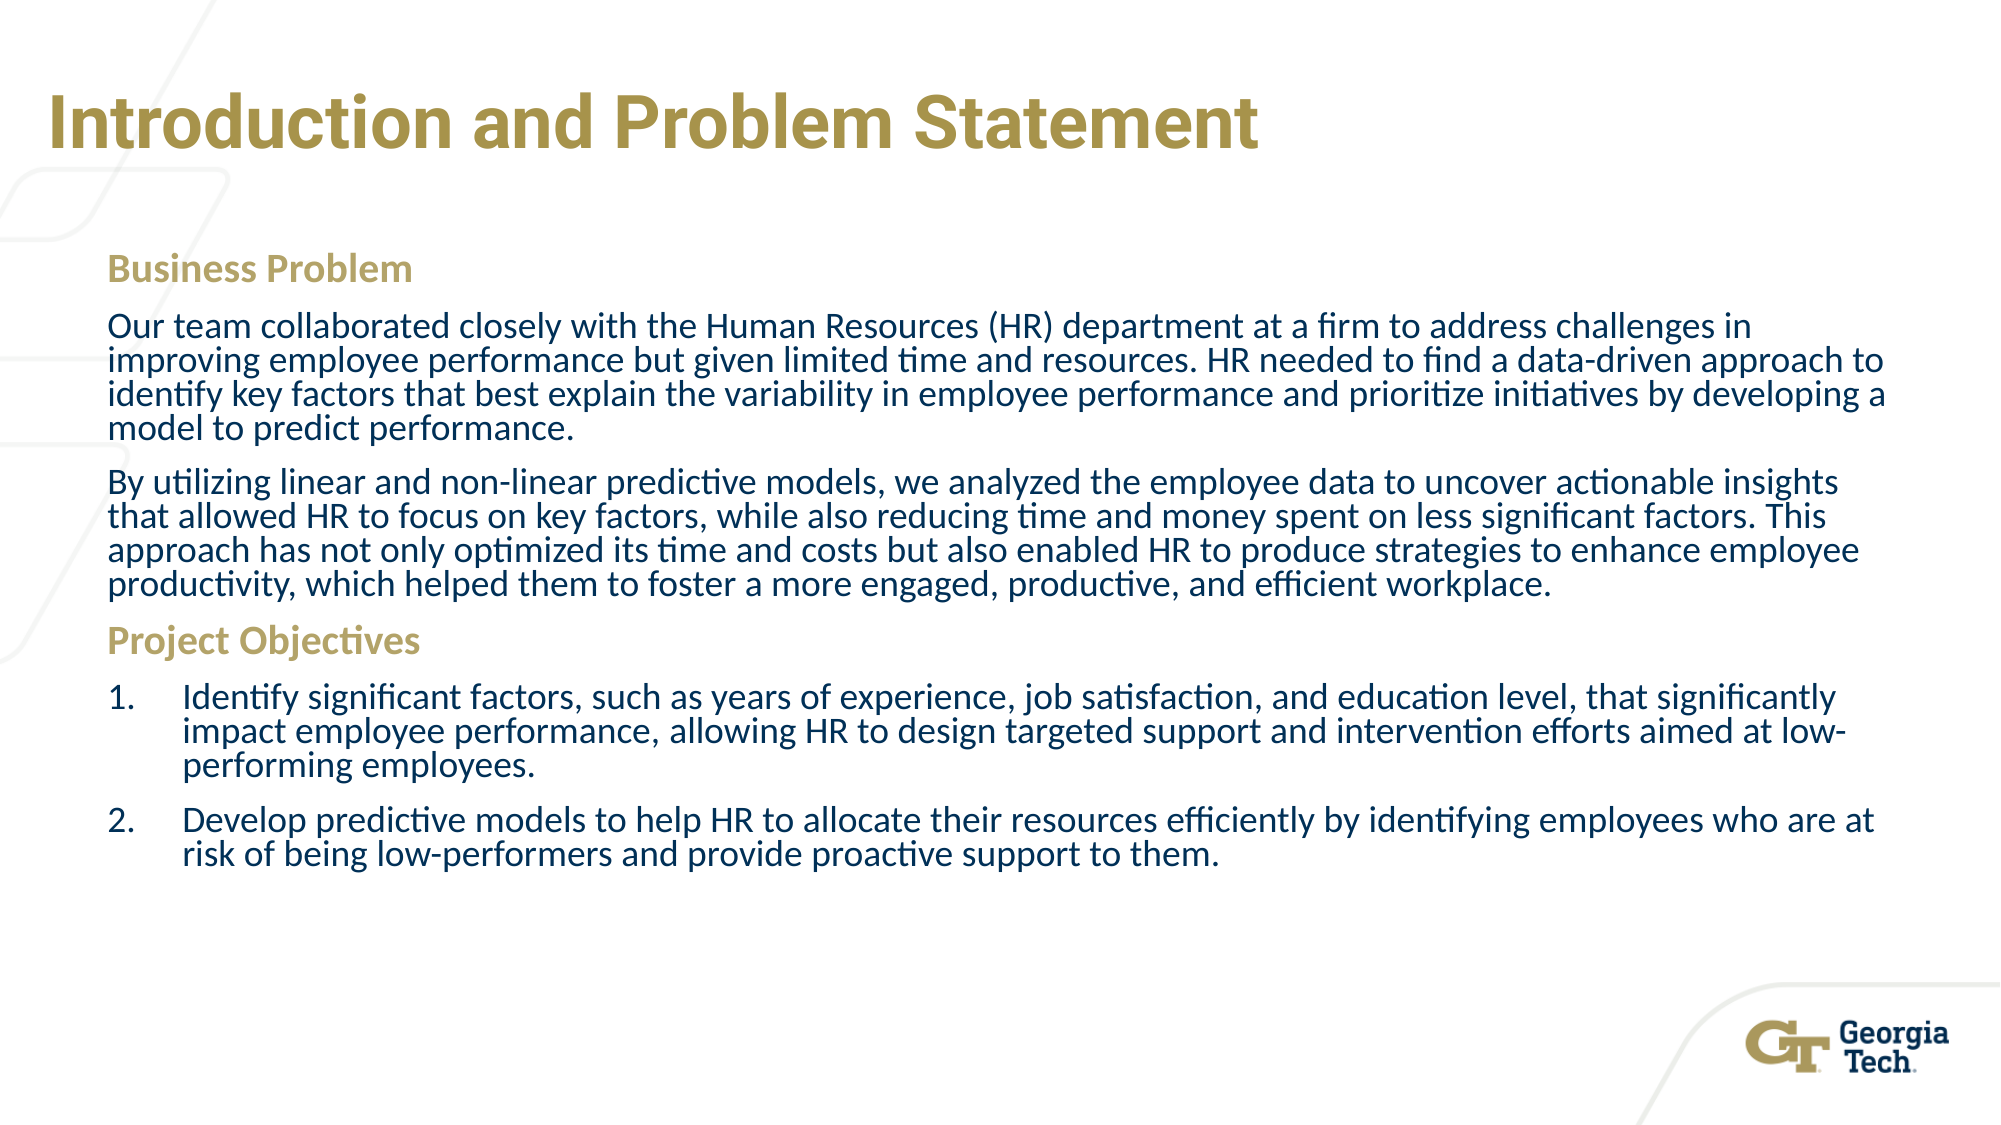

# Introduction and Problem Statement
Business Problem
Our team collaborated closely with the Human Resources (HR) department at a firm to address challenges in improving employee performance but given limited time and resources. HR needed to find a data-driven approach to identify key factors that best explain the variability in employee performance and prioritize initiatives by developing a model to predict performance.
By utilizing linear and non-linear predictive models, we analyzed the employee data to uncover actionable insights that allowed HR to focus on key factors, while also reducing time and money spent on less significant factors. This approach has not only optimized its time and costs but also enabled HR to produce strategies to enhance employee productivity, which helped them to foster a more engaged, productive, and efficient workplace.
Project Objectives
Identify significant factors, such as years of experience, job satisfaction, and education level, that significantly impact employee performance, allowing HR to design targeted support and intervention efforts aimed at low-performing employees.
Develop predictive models to help HR to allocate their resources efficiently by identifying employees who are at risk of being low-performers and provide proactive support to them.